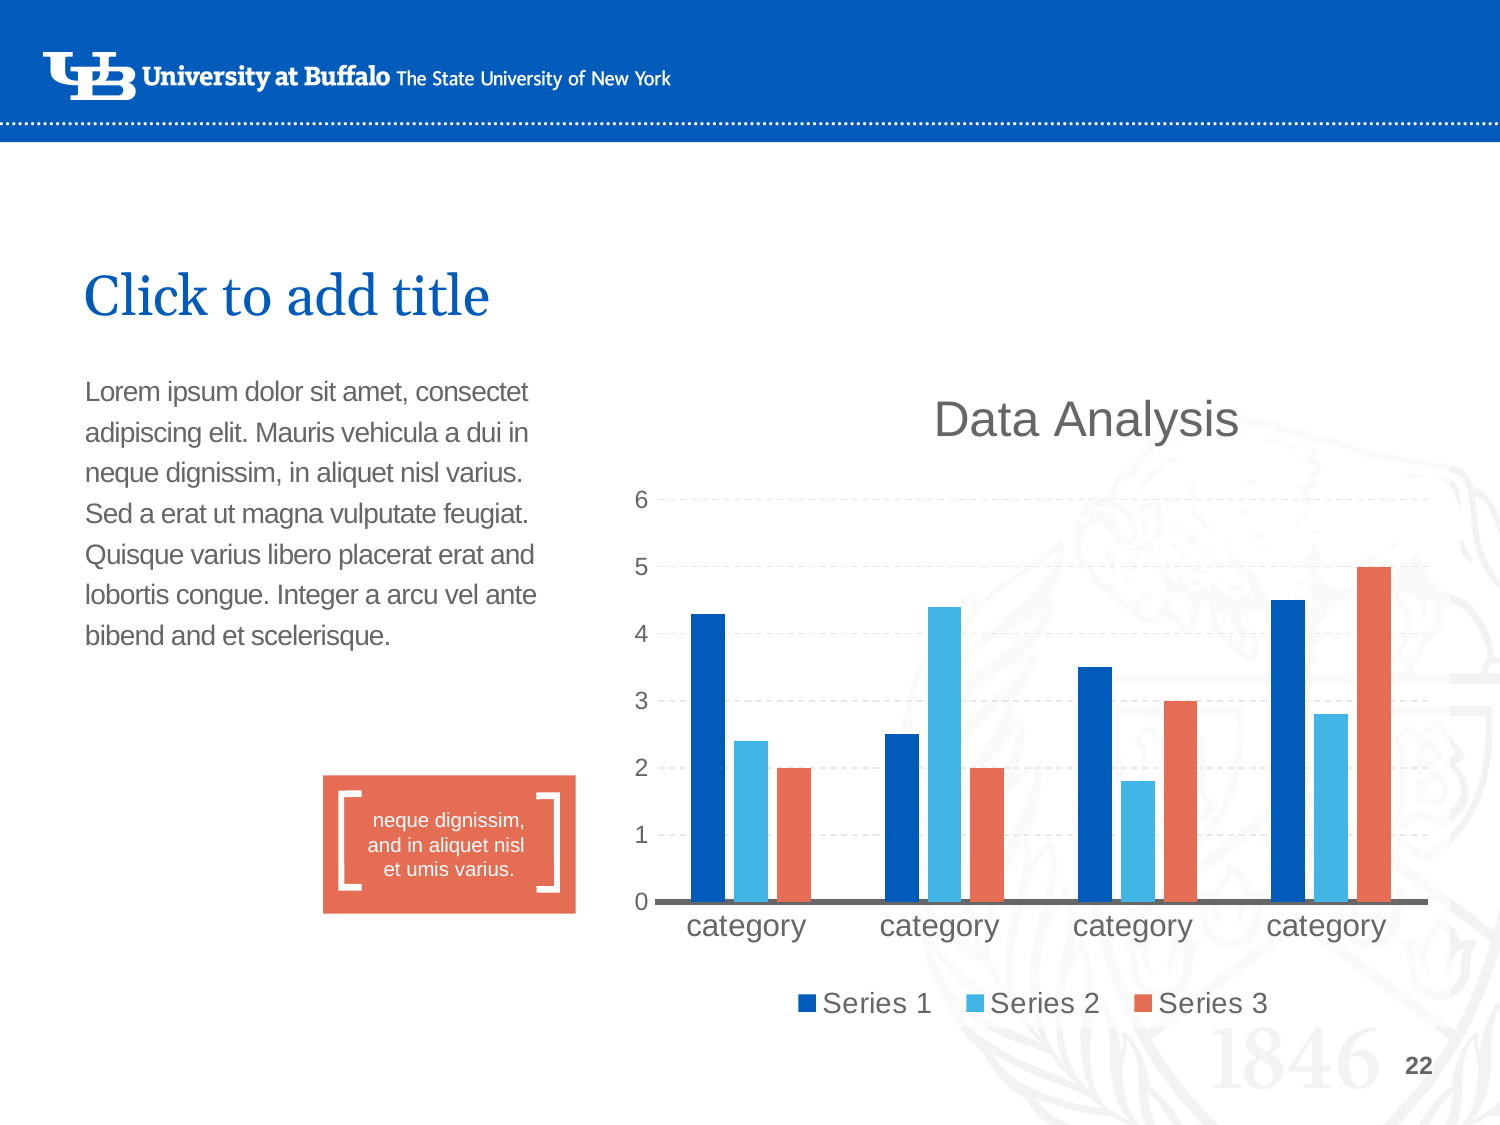

# Click to add title
Lorem ipsum dolor sit amet, consectet adipiscing elit. Mauris vehicula a dui in neque dignissim, in aliquet nisl varius. Sed a erat ut magna vulputate feugiat. Quisque varius libero placerat erat and lobortis congue. Integer a arcu vel ante bibend and et scelerisque.

### Chart: Data Analysis

| Category | Series 1 | Series 2 | Series 3 |
|---|---|---|---|
| category  | 4.3 | 2.4 | 2.0 |
| category  | 2.5 | 4.4 | 2.0 |
| category  | 3.5 | 1.8 | 3.0 |
| category  | 4.5 | 2.8 | 5.0 |

neque dignissim, and in aliquet nisl
et umis varius.